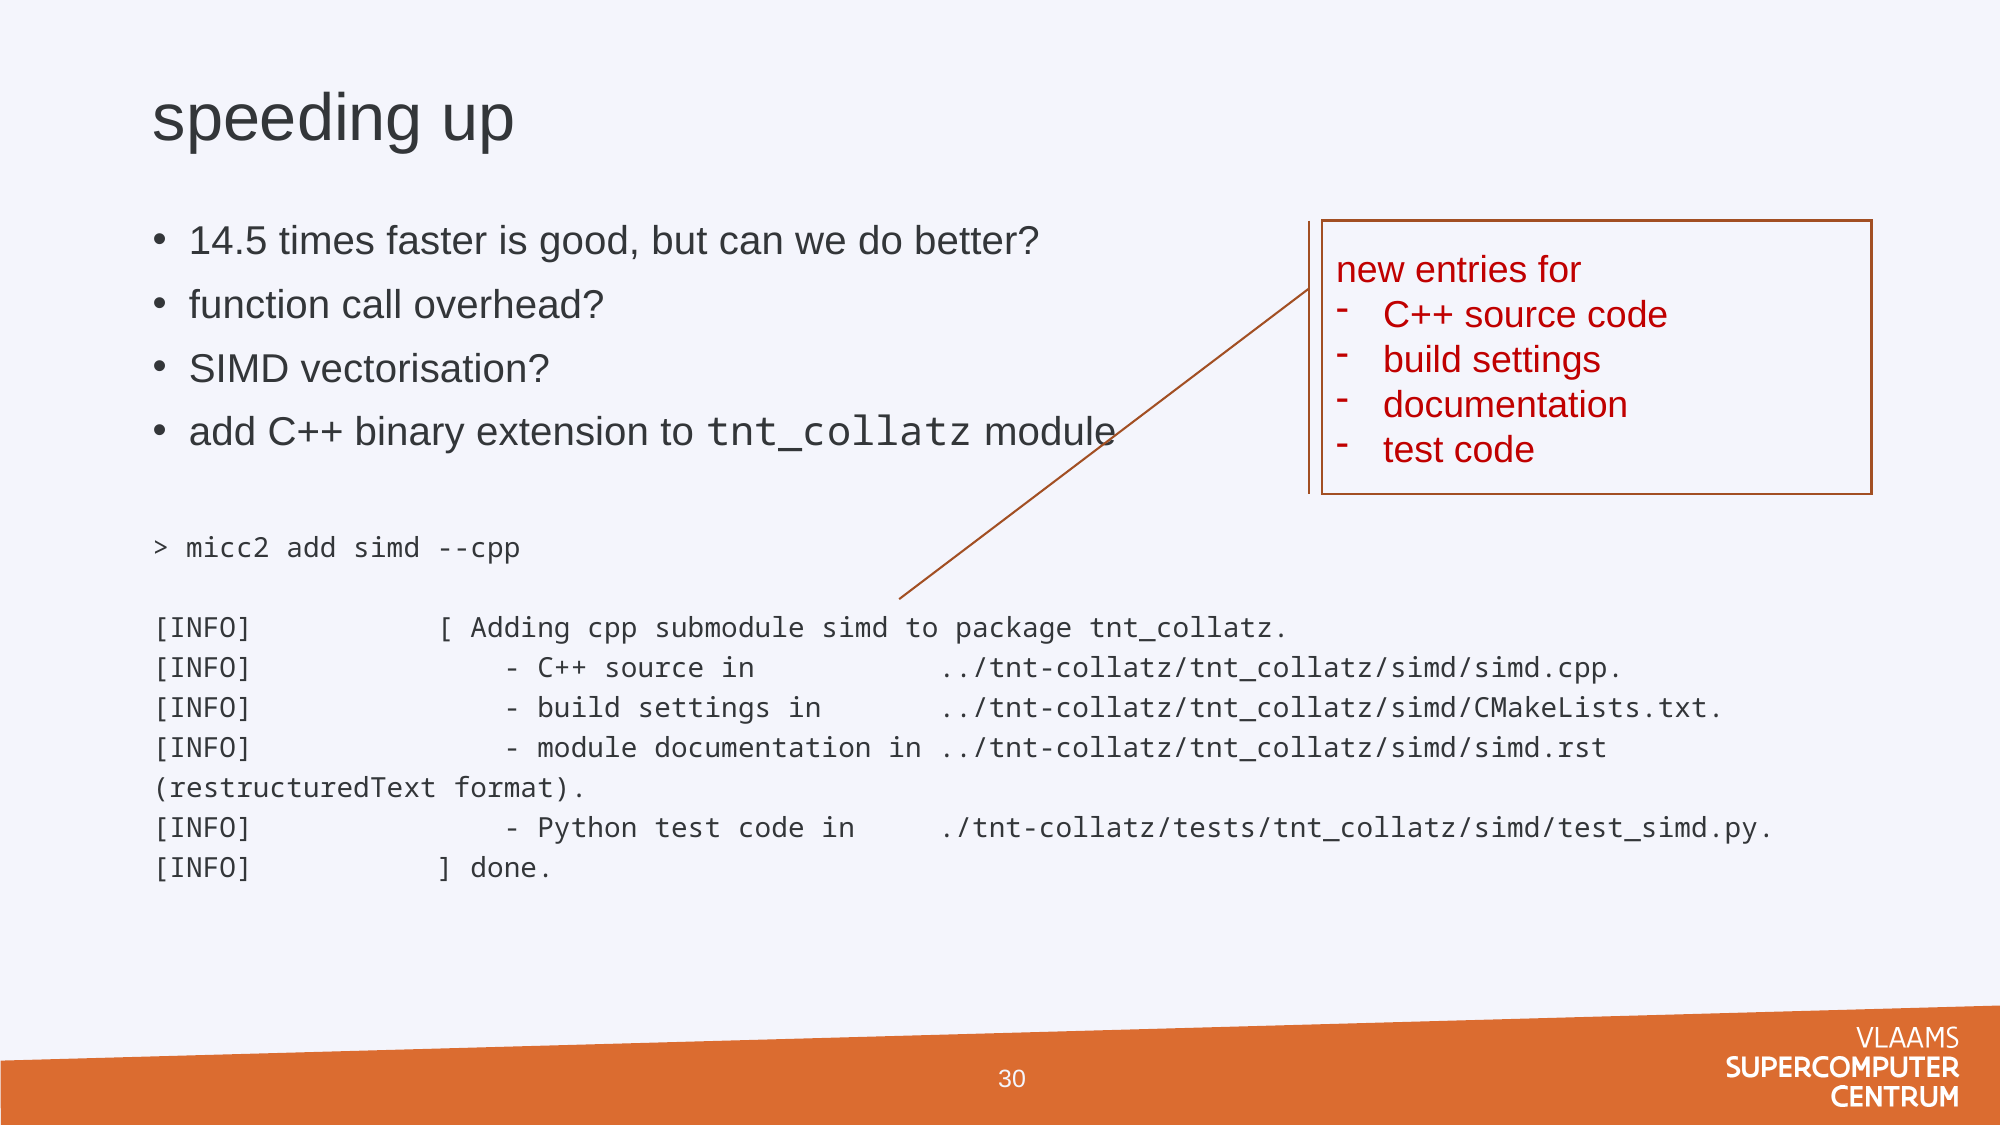

# speeding up
14.5 times faster is good, but can we do better?
function call overhead?
SIMD vectorisation?
add C++ binary extension to tnt_collatz module

> micc2 add simd --cpp

[INFO]           [ Adding cpp submodule simd to package tnt_collatz.
[INFO]               - C++ source in           ../tnt-collatz/tnt_collatz/simd/simd.cpp.
[INFO]               - build settings in       ../tnt-collatz/tnt_collatz/simd/CMakeLists.txt.
[INFO]               - module documentation in ../tnt-collatz/tnt_collatz/simd/simd.rst 									(restructuredText format).
[INFO]               - Python test code in     ./tnt-collatz/tests/tnt_collatz/simd/test_simd.py.
[INFO]           ] done.
new entries for
C++ source code
build settings
documentation
test code
30